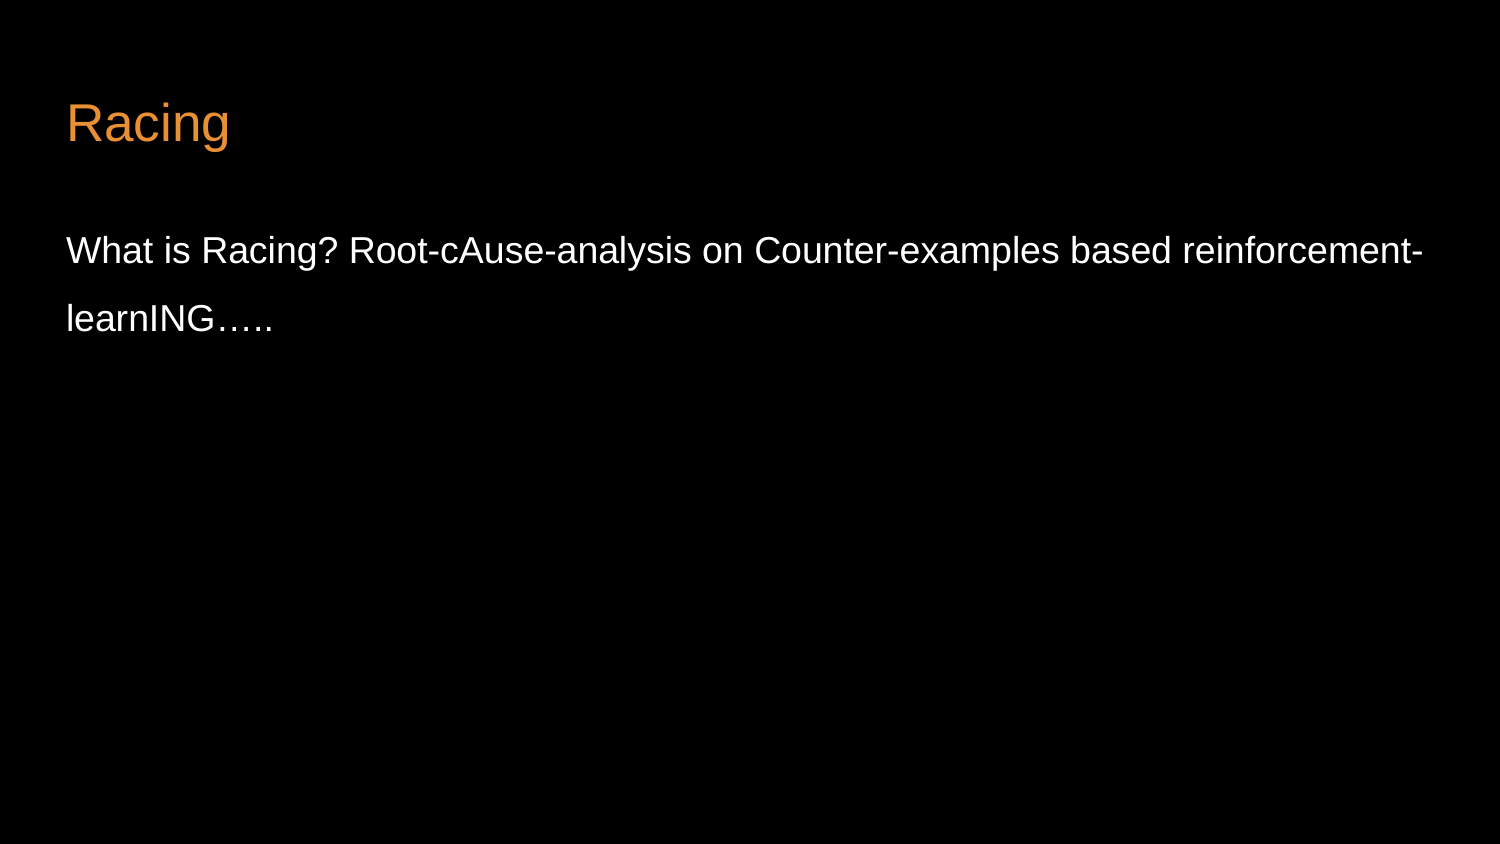

# Racing
What is Racing? Root-cAuse-analysis on Counter-examples based reinforcement-learnING…..